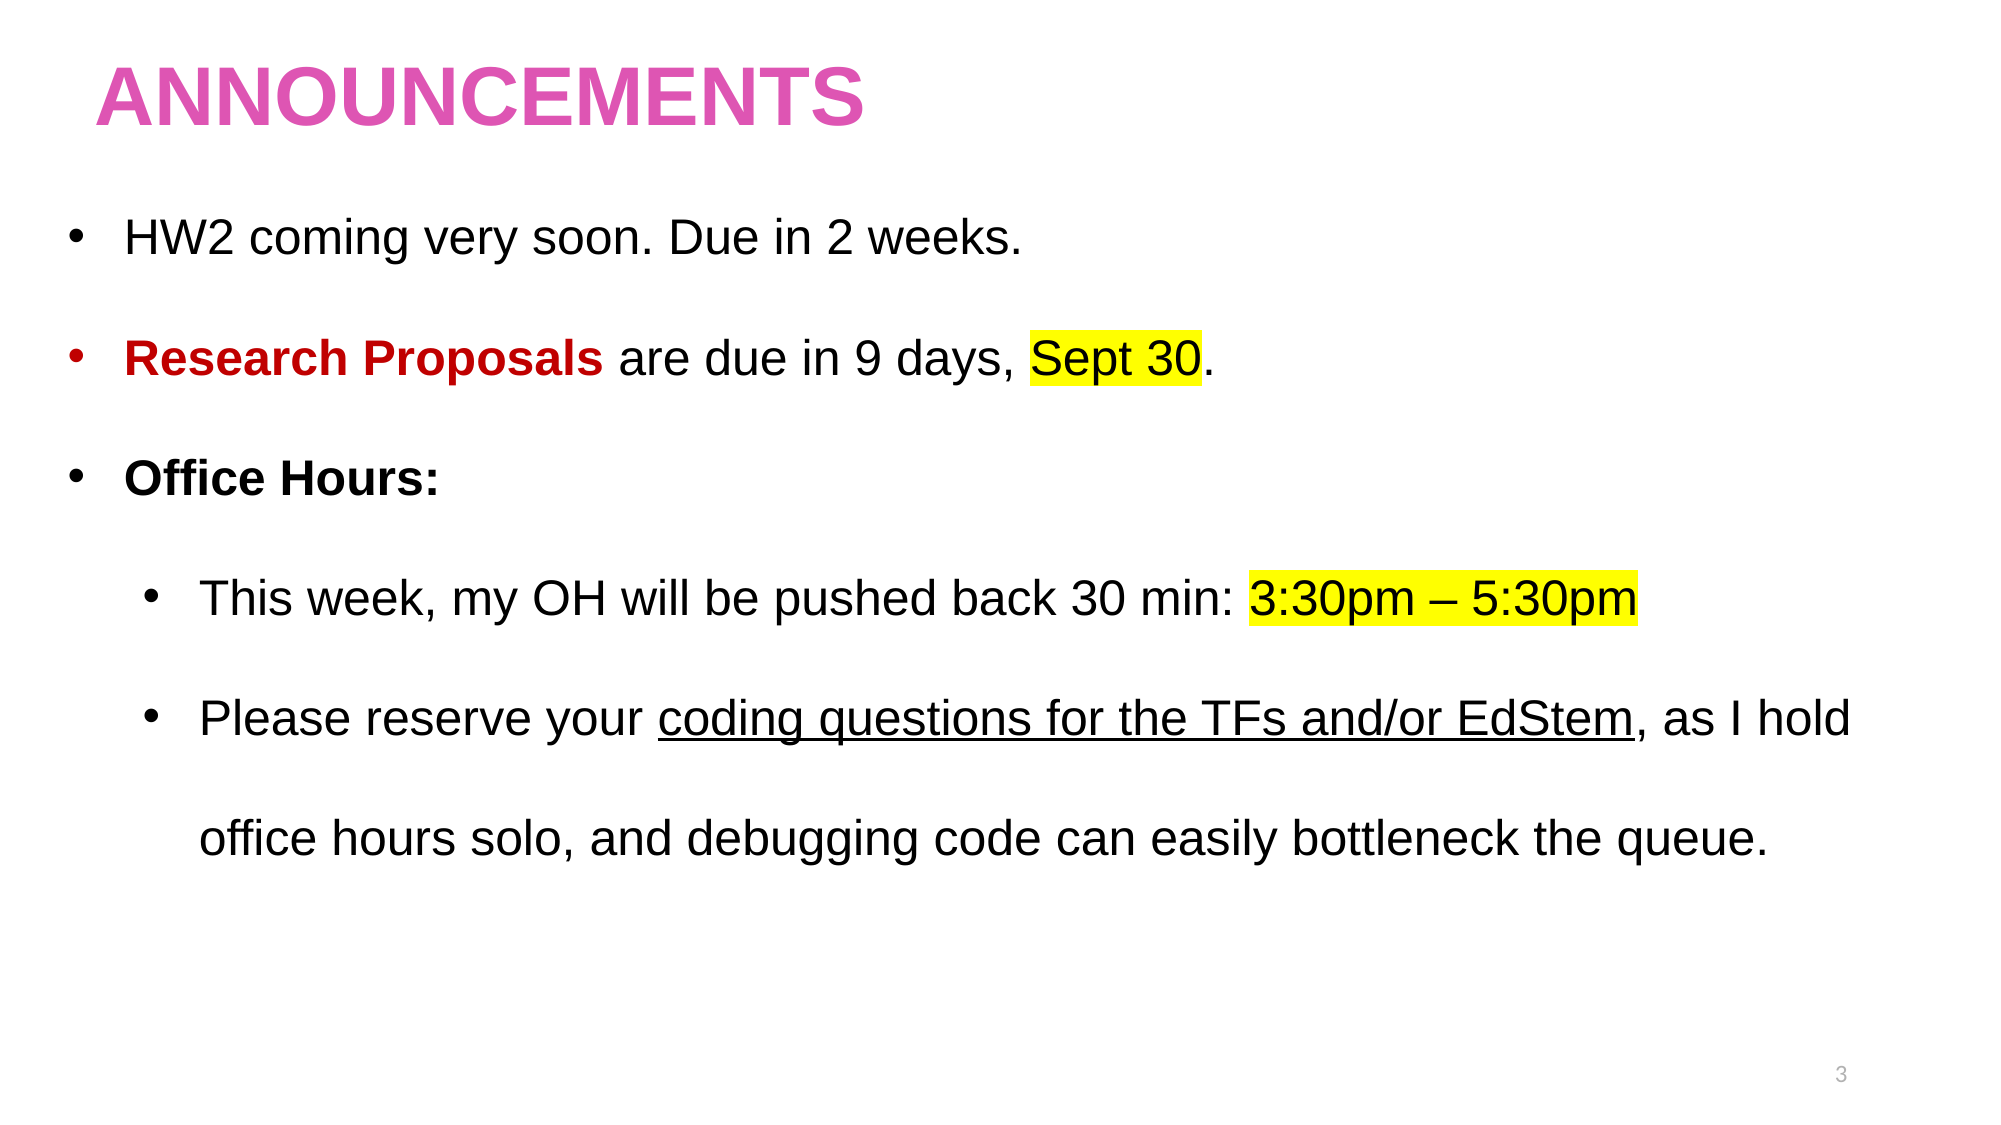

ANNOUNCEMENTS
HW2 coming very soon. Due in 2 weeks.
Research Proposals are due in 9 days, Sept 30.
Office Hours:
This week, my OH will be pushed back 30 min: 3:30pm – 5:30pm
Please reserve your coding questions for the TFs and/or EdStem, as I hold office hours solo, and debugging code can easily bottleneck the queue.
3